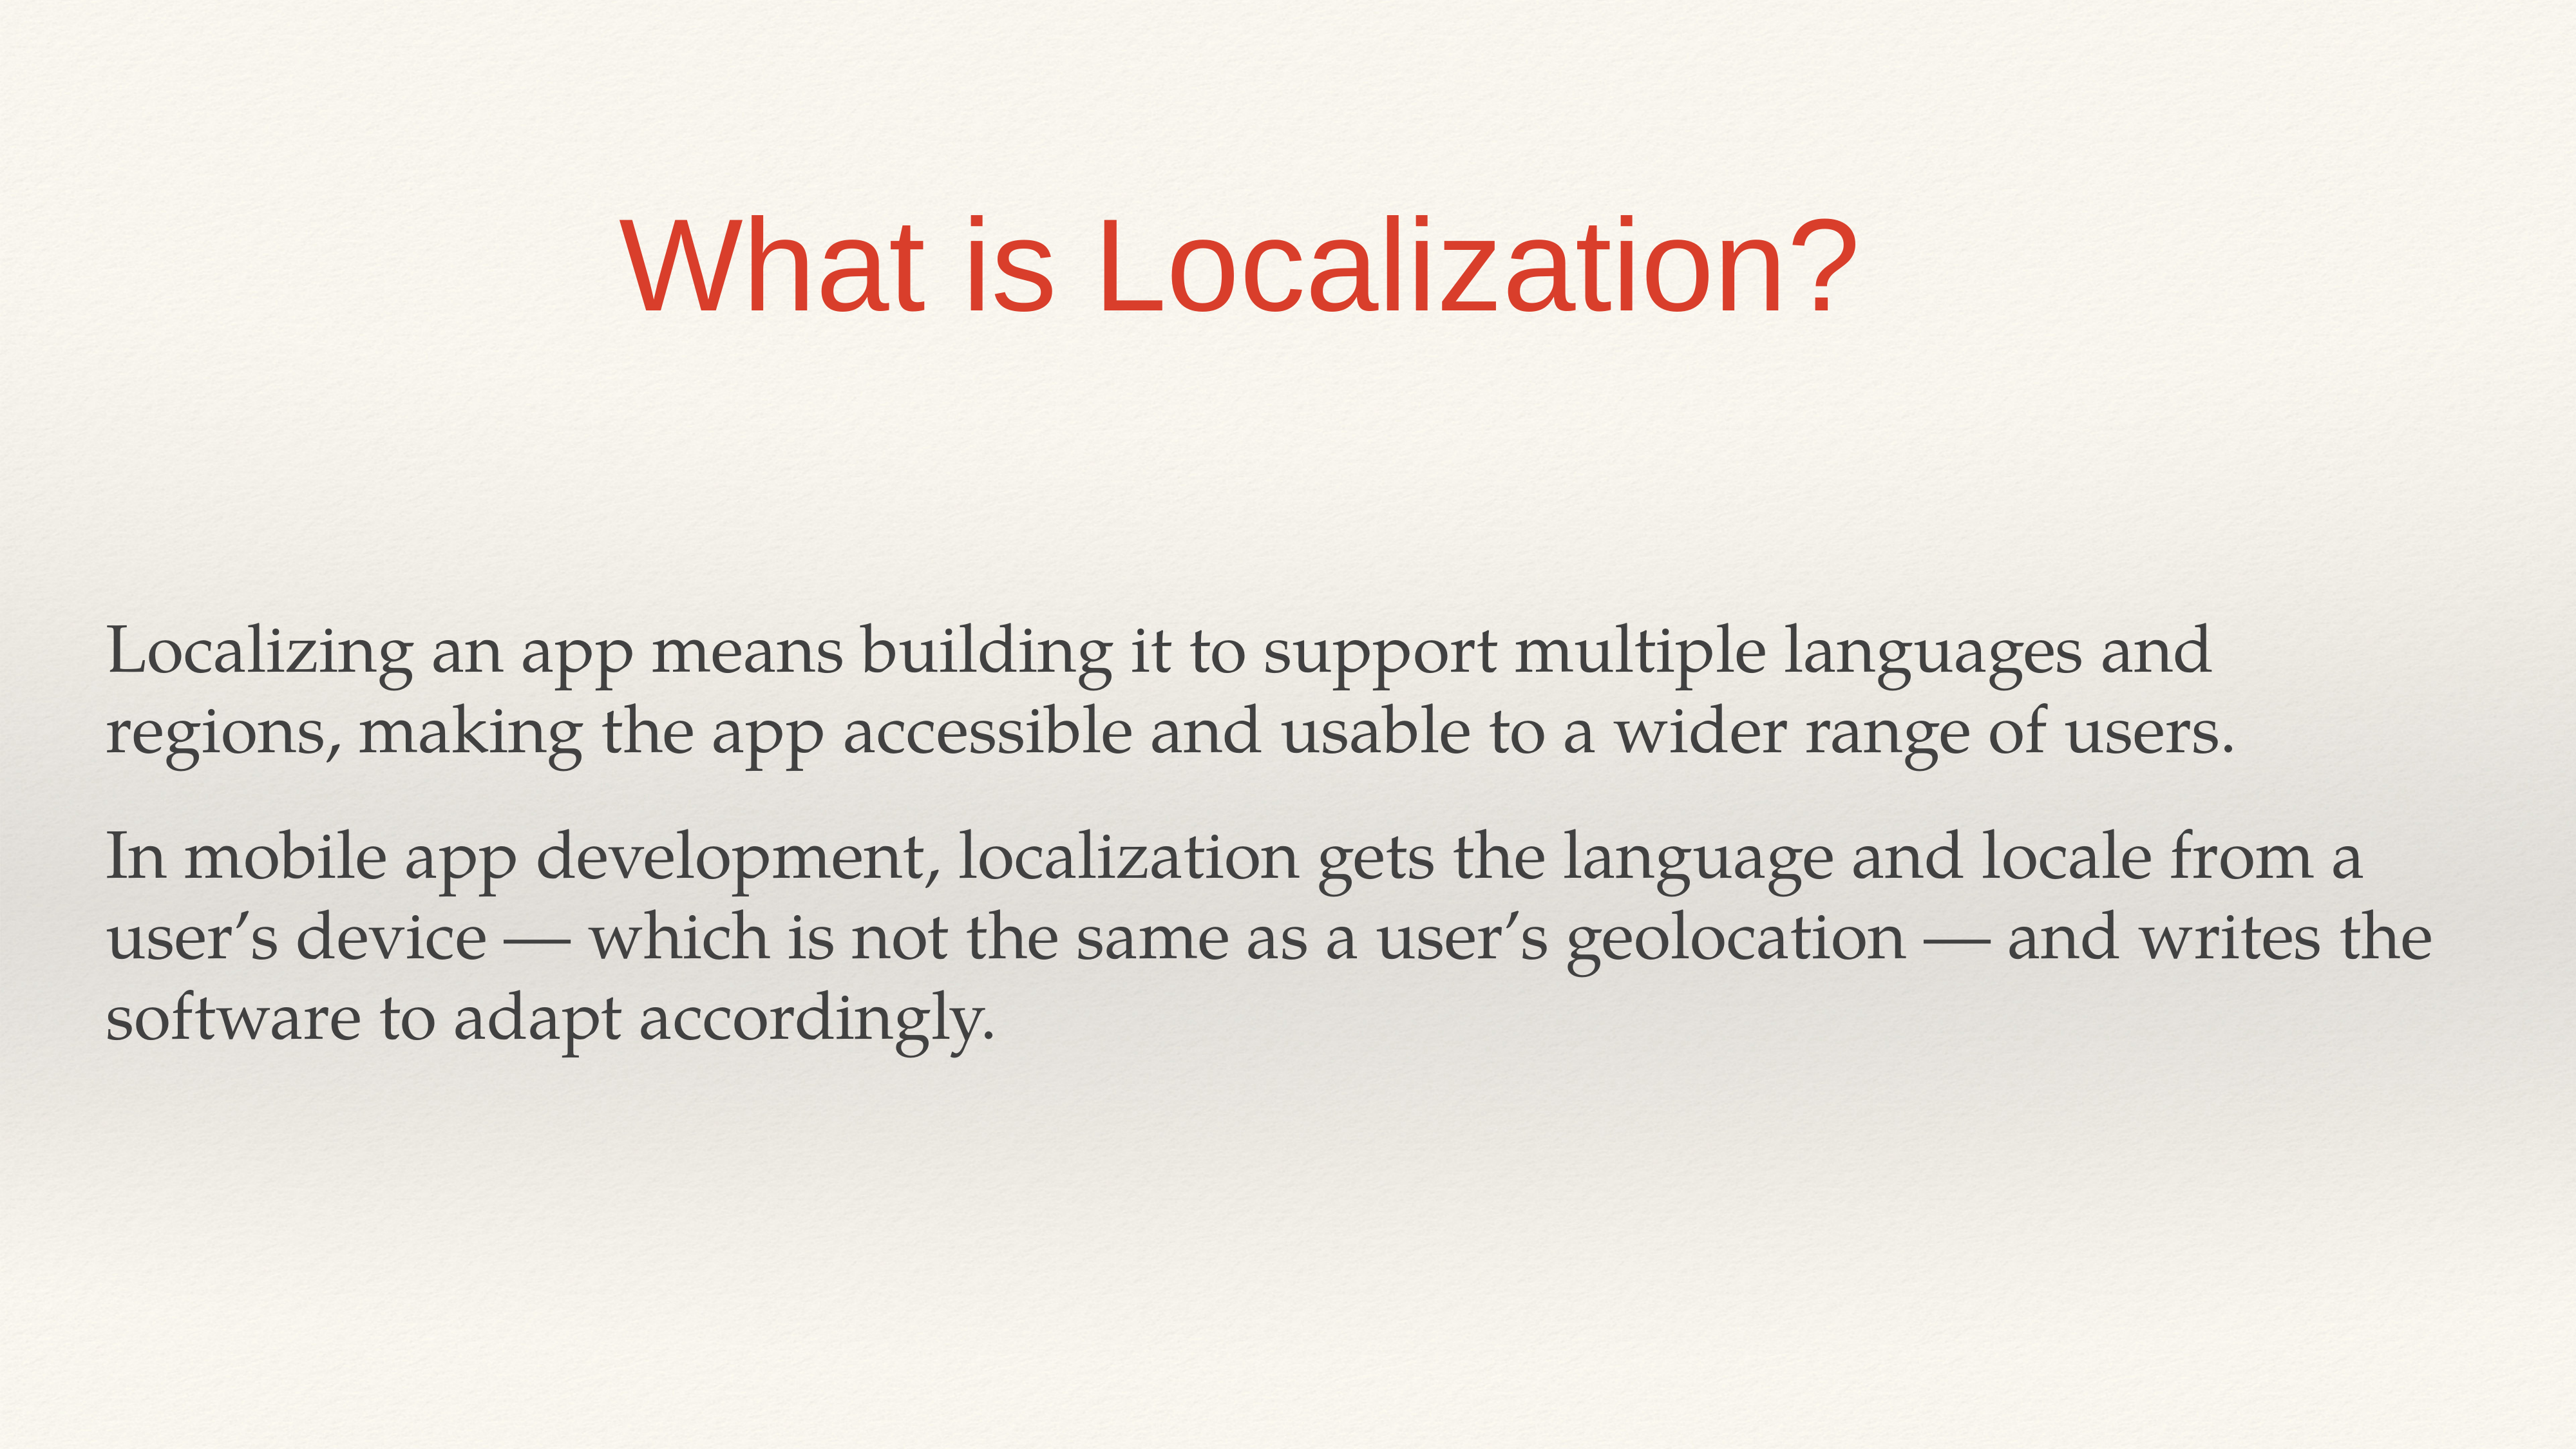

What is Localization?
Localizing an app means building it to support multiple languages and regions, making the app accessible and usable to a wider range of users.
In mobile app development, localization gets the language and locale from a user’s device — which is not the same as a user’s geolocation — and writes the software to adapt accordingly.